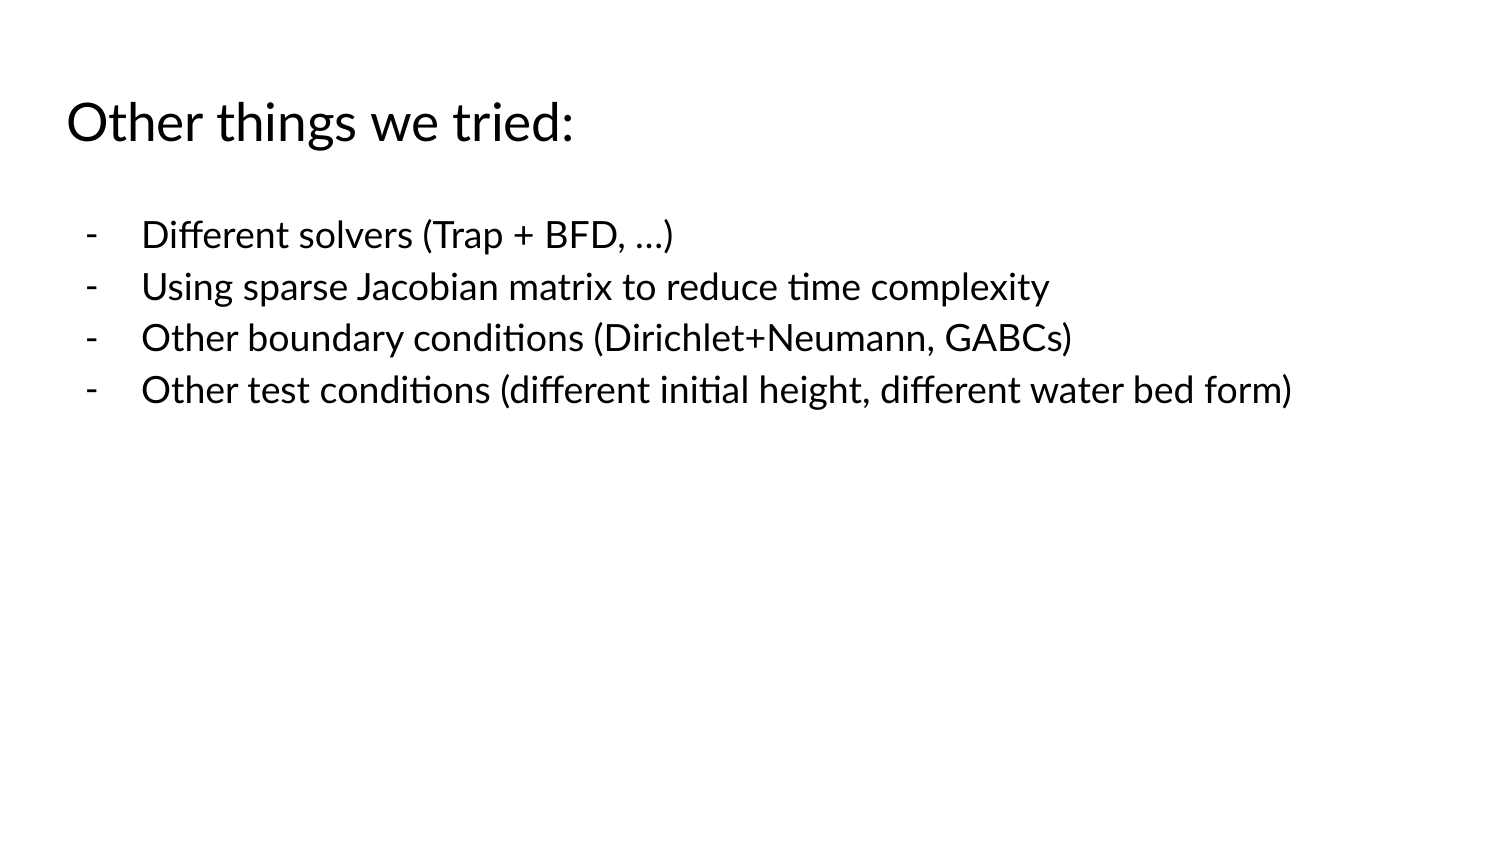

# Other things we tried:
Different solvers (Trap + BFD, …)
Using sparse Jacobian matrix to reduce time complexity
Other boundary conditions (Dirichlet+Neumann, GABCs)
Other test conditions (different initial height, different water bed form)